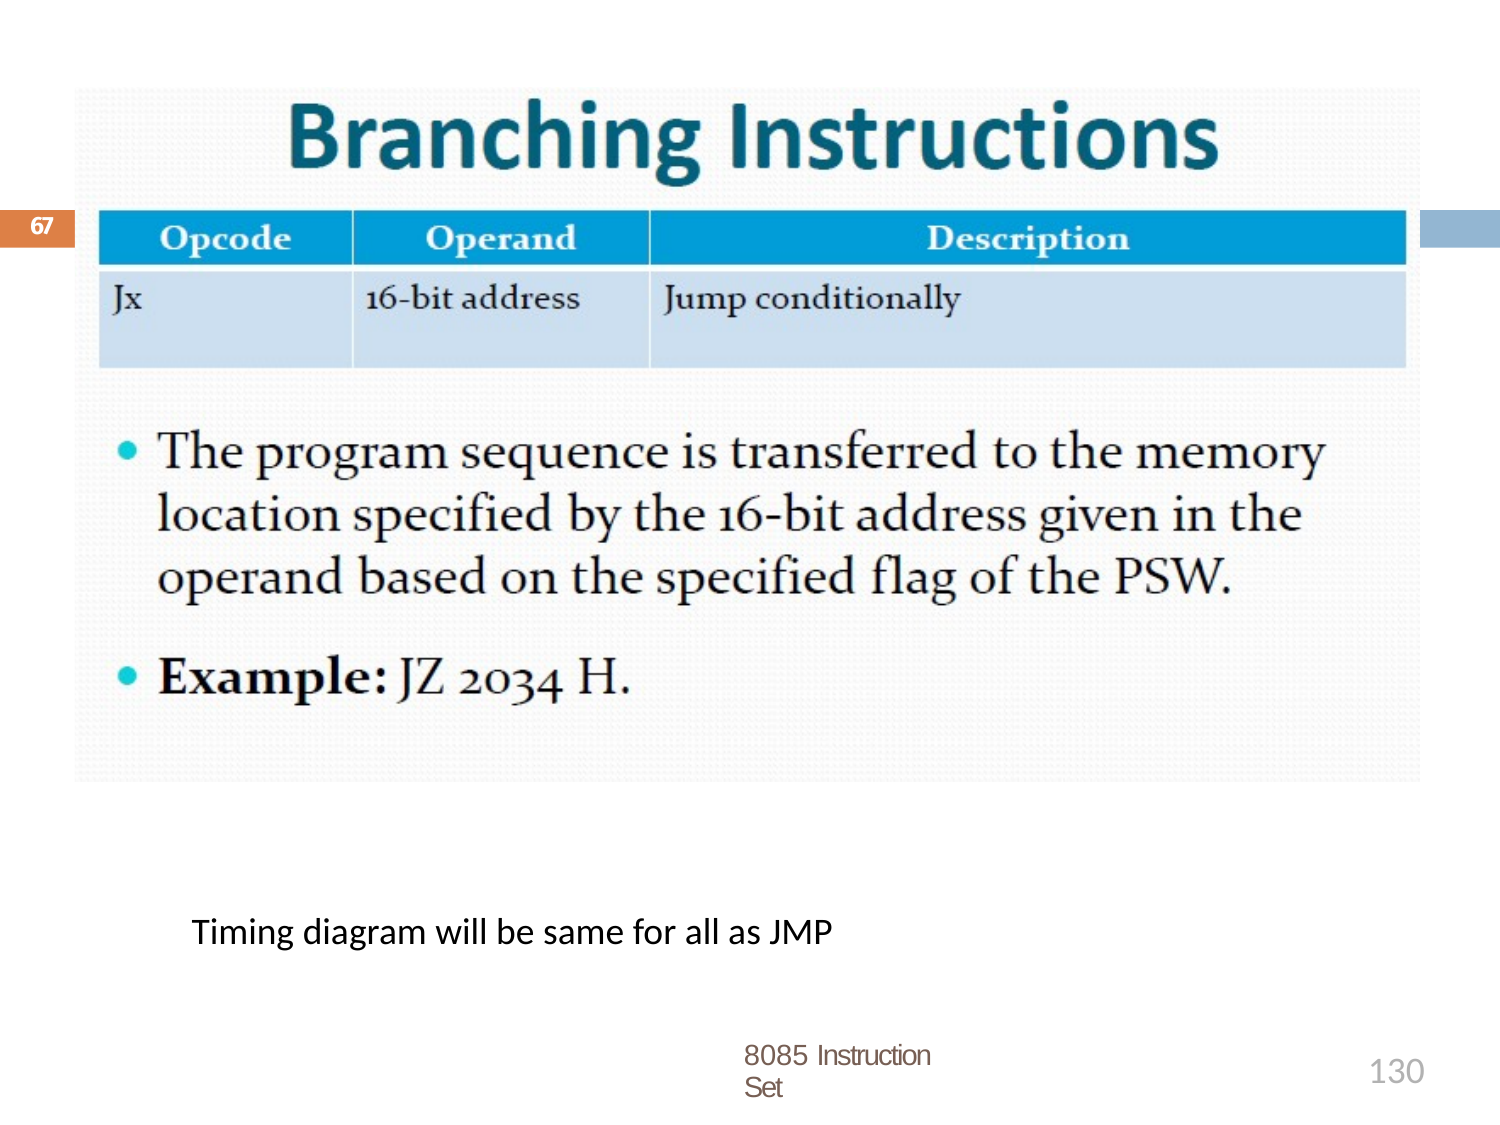

67
Timing diagram will be same for all as JMP
8085 Instruction Set
130